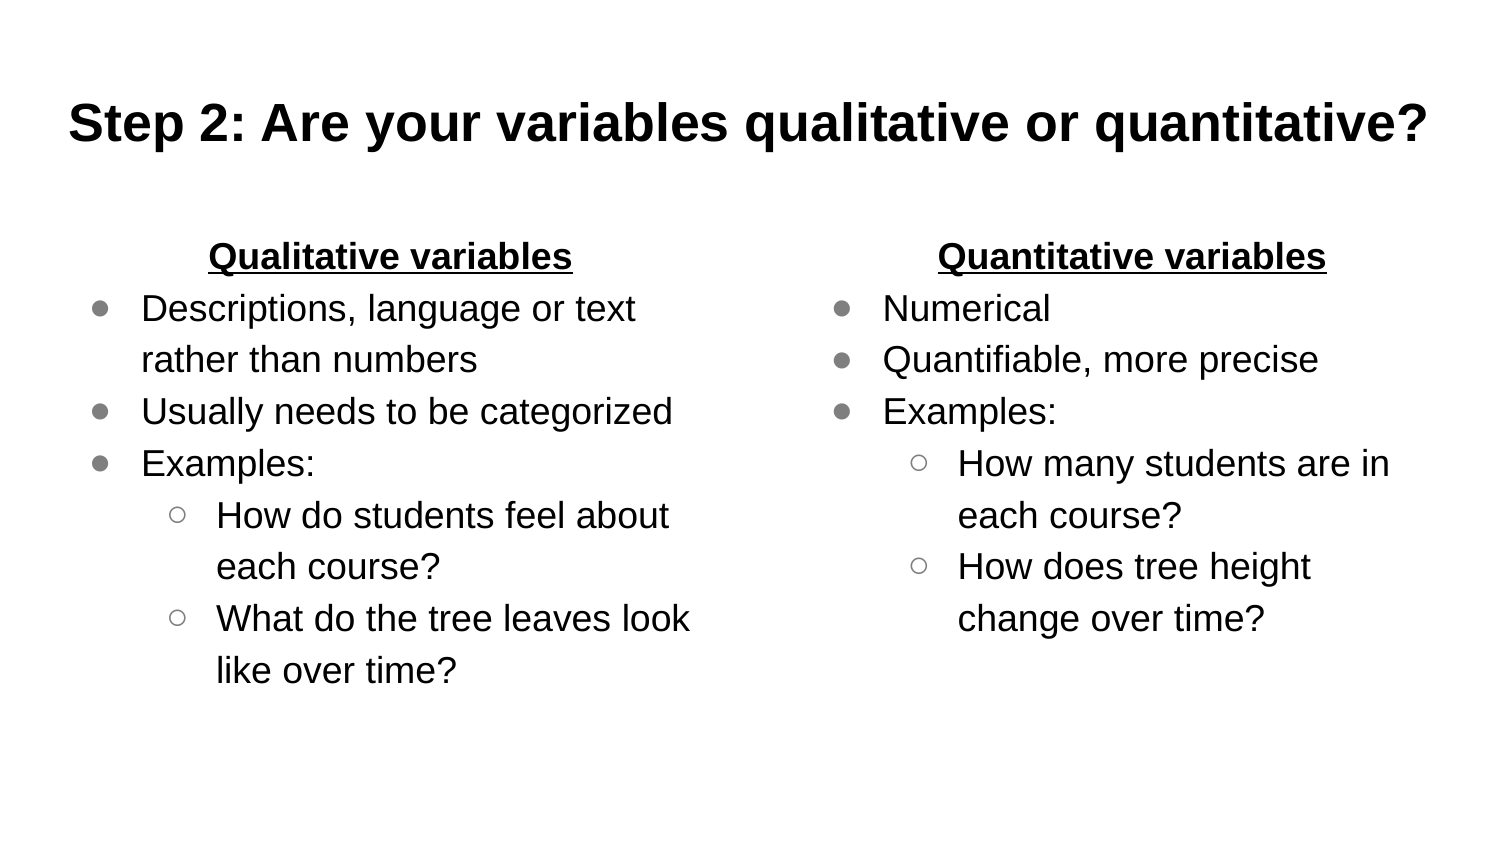

# Step 2: Are your variables qualitative or quantitative?
Qualitative variables
Descriptions, language or text rather than numbers
Usually needs to be categorized
Examples:
How do students feel about each course?
What do the tree leaves look like over time?
Quantitative variables
Numerical
Quantifiable, more precise
Examples:
How many students are in each course?
How does tree height change over time?